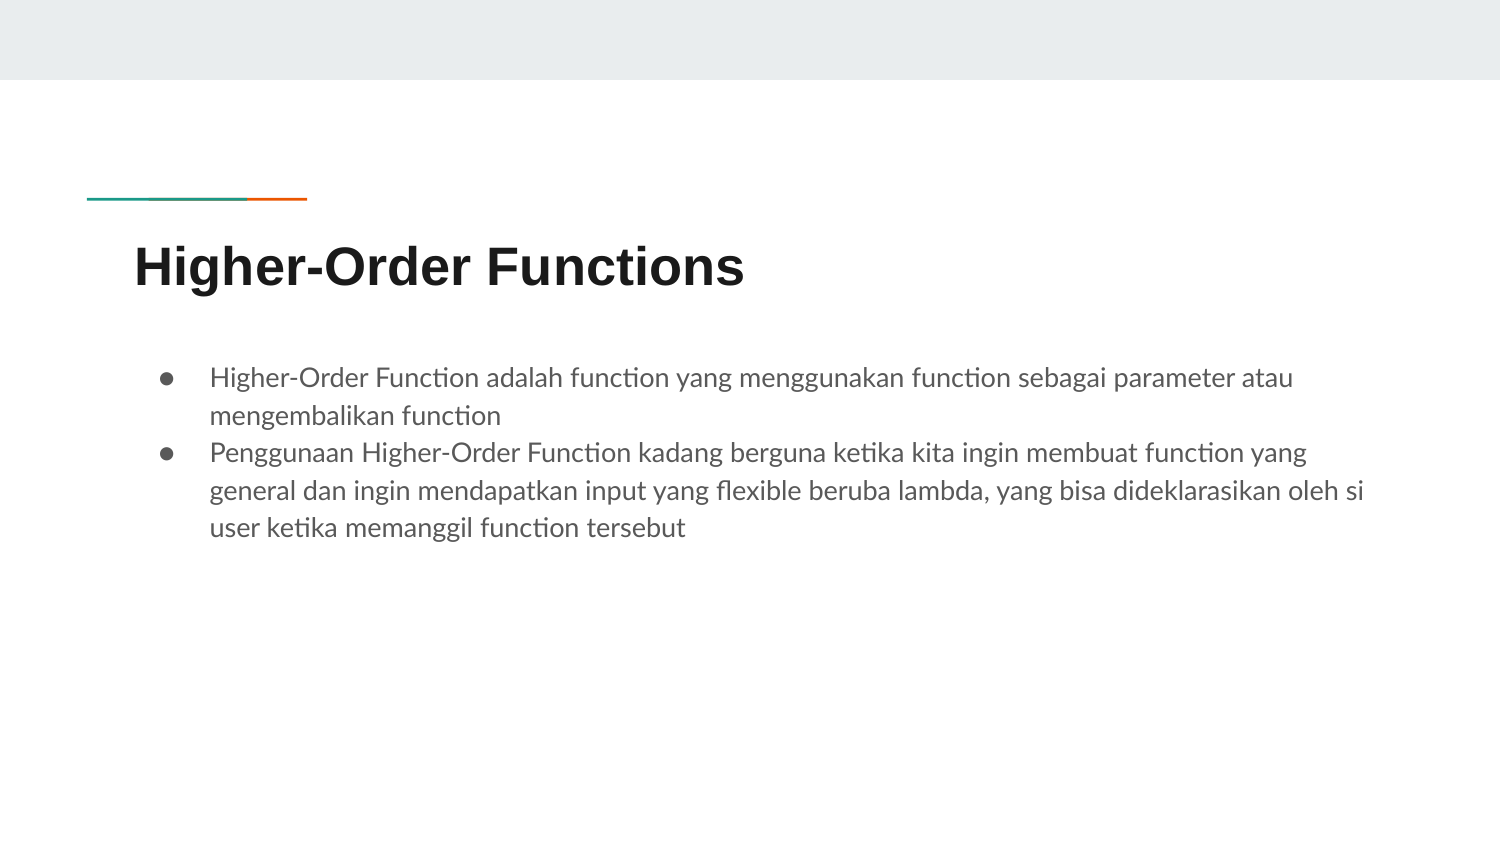

# Higher-Order Functions
Higher-Order Function adalah function yang menggunakan function sebagai parameter atau mengembalikan function
Penggunaan Higher-Order Function kadang berguna ketika kita ingin membuat function yang general dan ingin mendapatkan input yang flexible beruba lambda, yang bisa dideklarasikan oleh si user ketika memanggil function tersebut